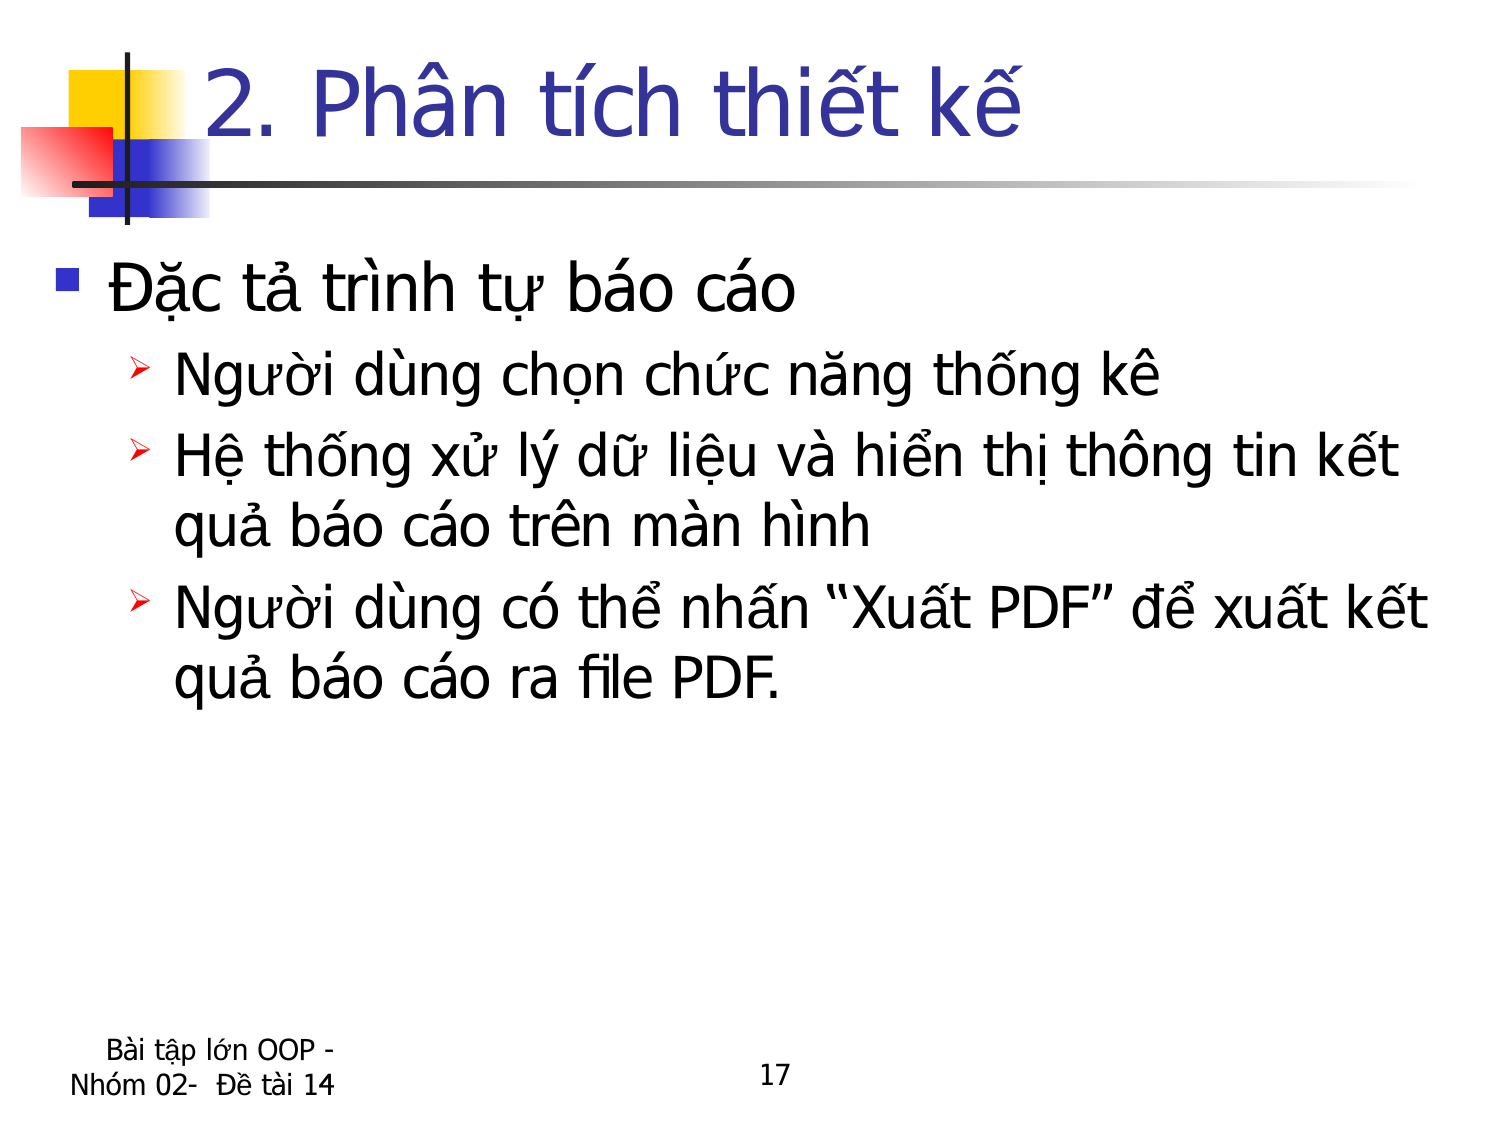

# 2. Phân tích thiết kế
Đặc tả trình tự báo cáo
Người dùng chọn chức năng thống kê
Hệ thống xử lý dữ liệu và hiển thị thông tin kết quả báo cáo trên màn hình
Người dùng có thể nhấn “Xuất PDF” để xuất kết quả báo cáo ra file PDF.

Bài tập lớn OOP - Nhóm 02-  Đề tài 14
17